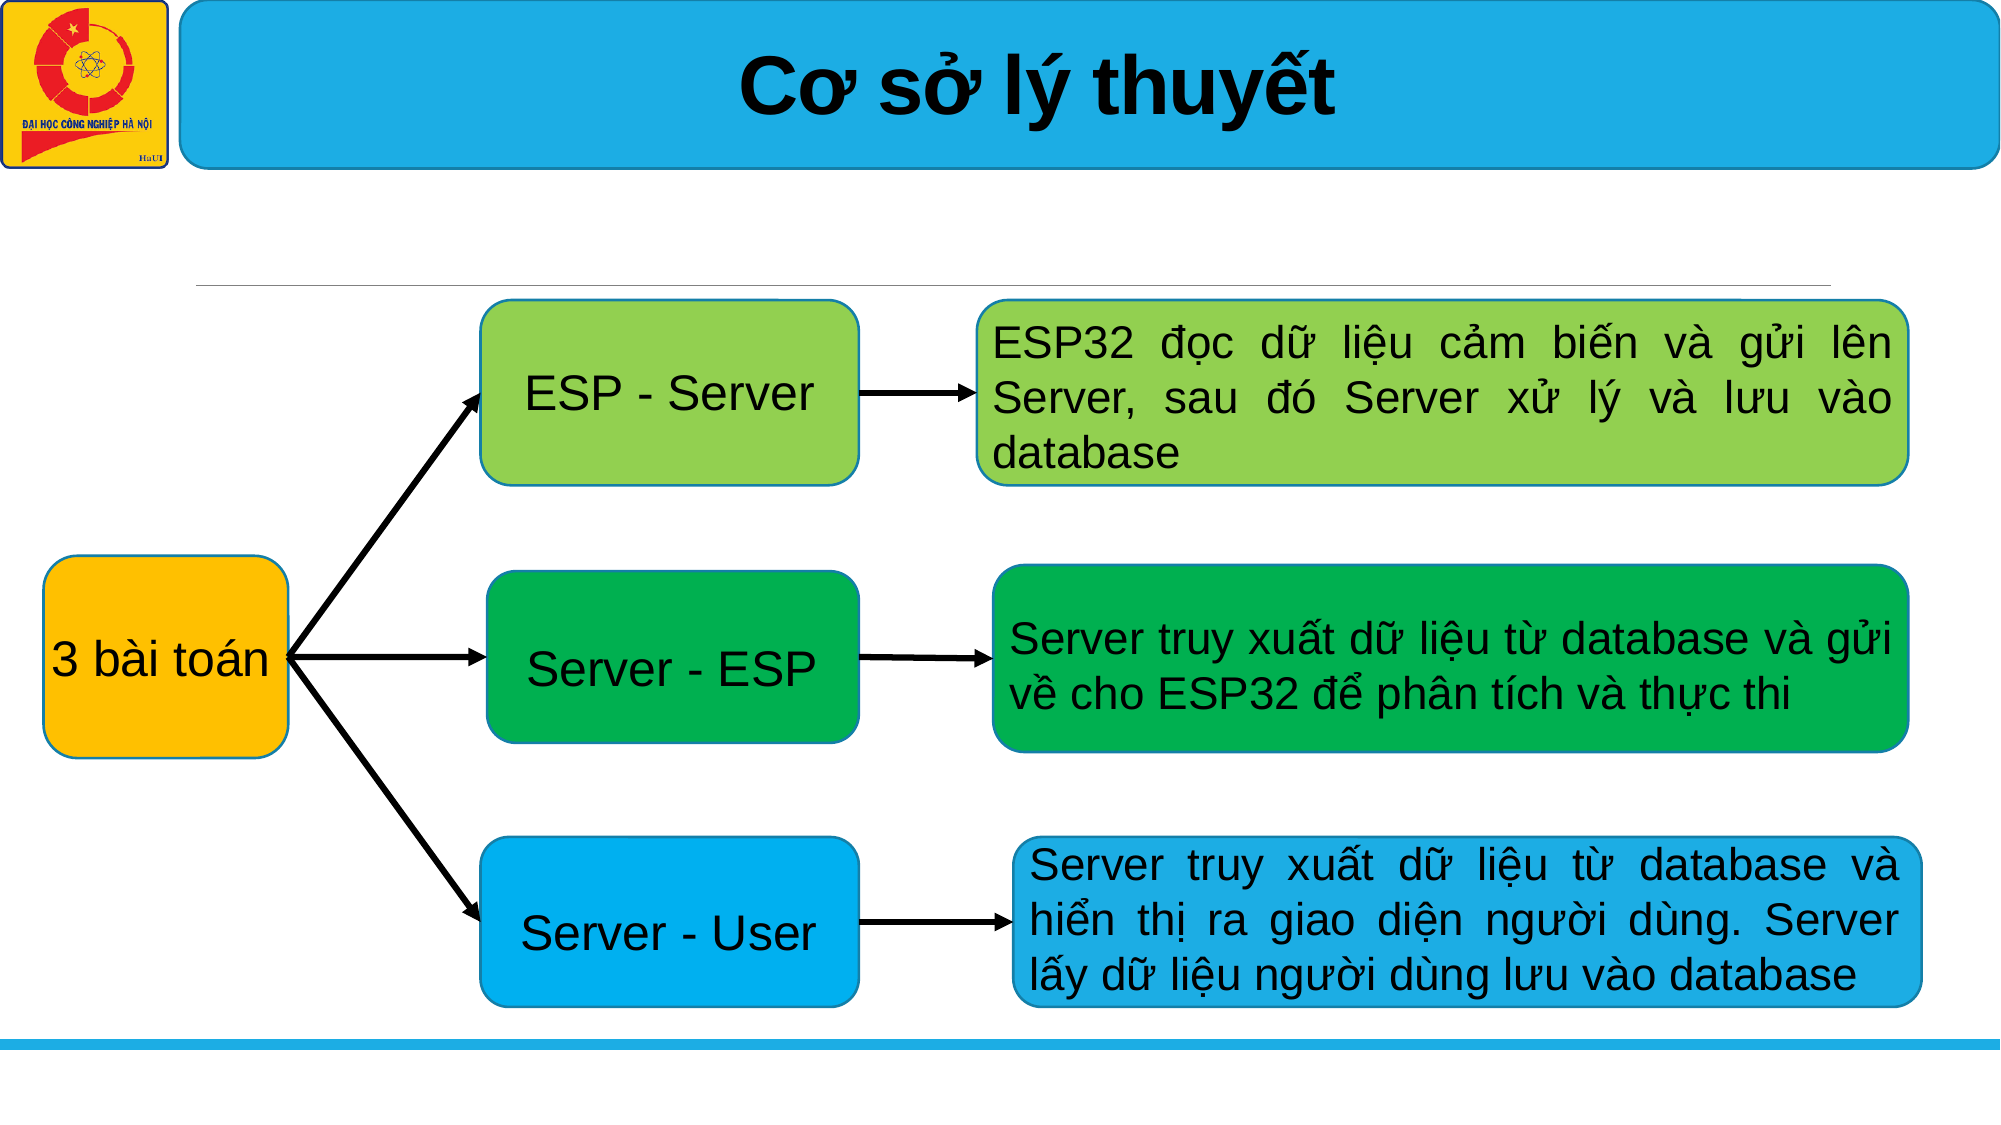

# Cơ sở lý thuyết

ESP32 đọc dữ liệu cảm biến và gửi lên Server, sau đó Server xử lý và lưu vào database
ESP - Server

Server truy xuất dữ liệu từ database và gửi về cho ESP32 để phân tích và thực thi
3 bài toán
Server - ESP
Server truy xuất dữ liệu từ database và hiển thị ra giao diện người dùng. Server lấy dữ liệu người dùng lưu vào database

Server - User